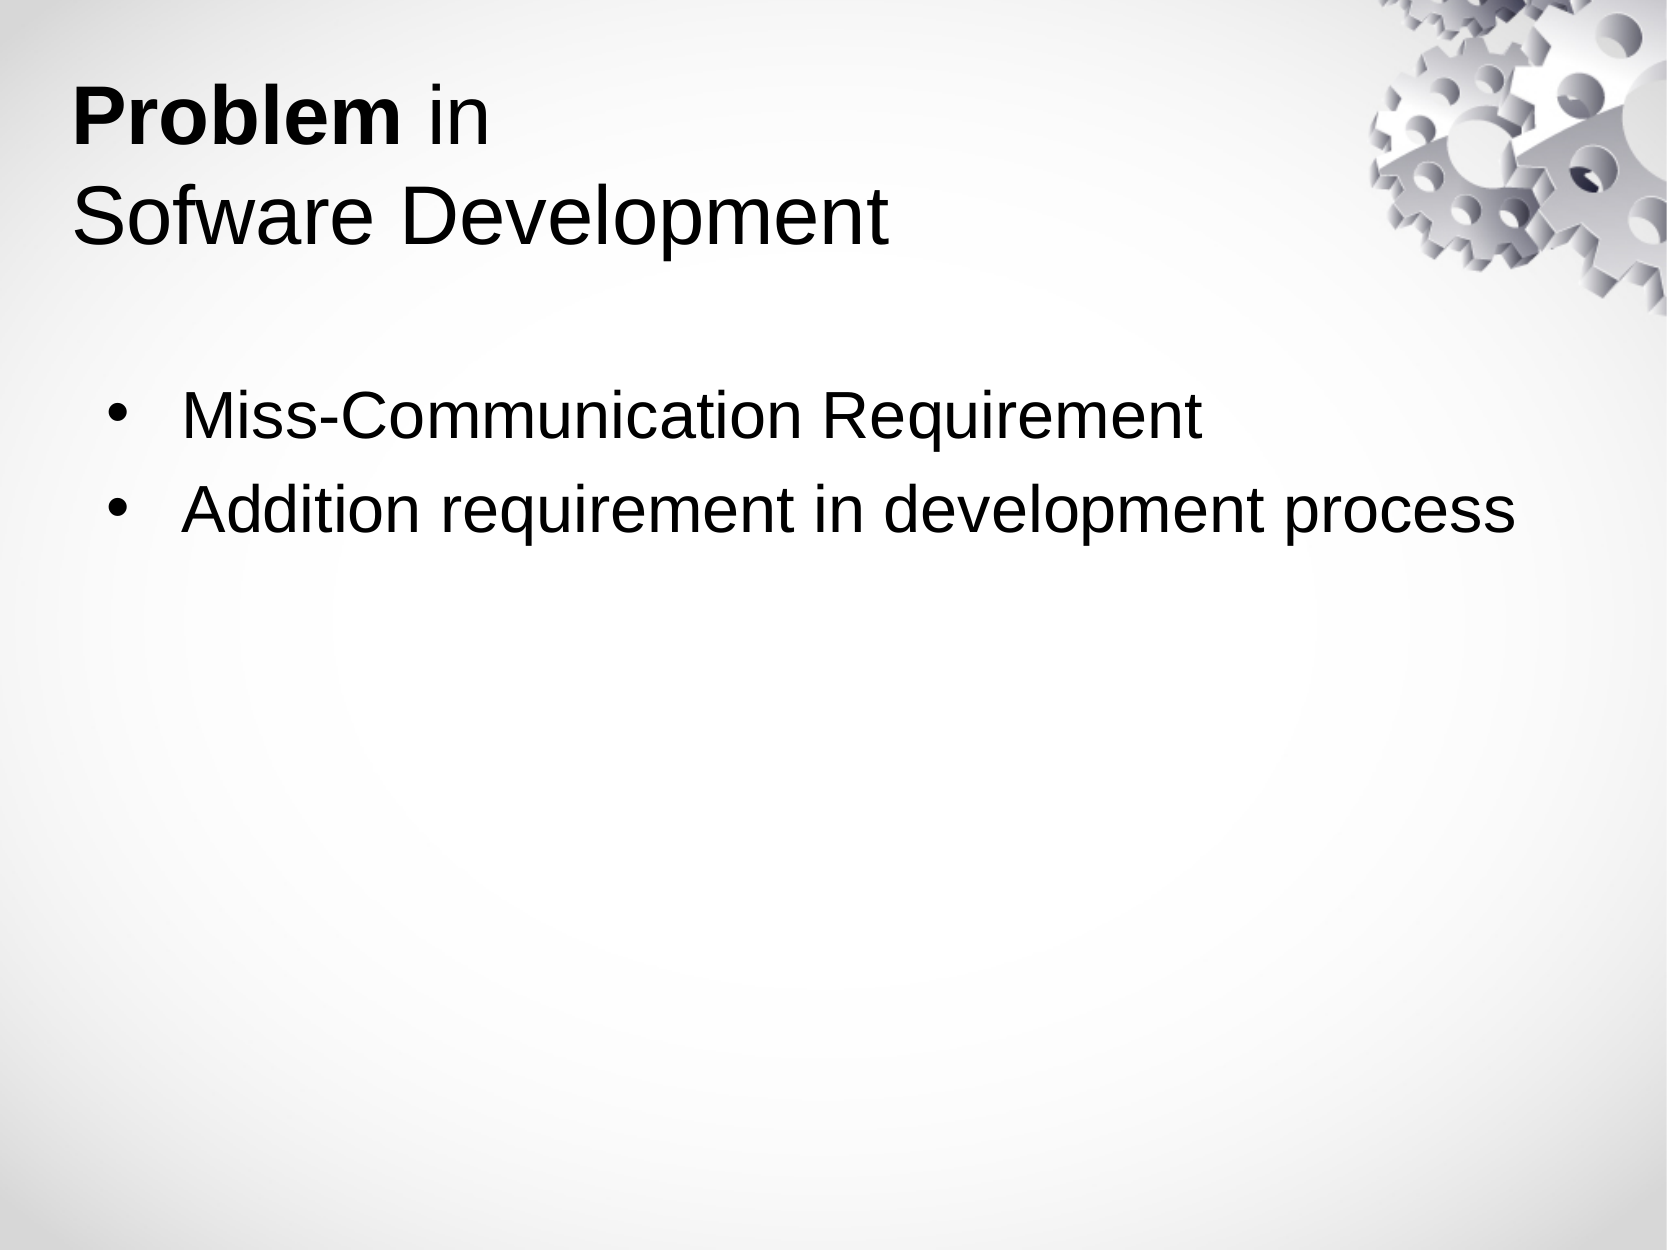

# Problem in Sofware Development
Miss-Communication Requirement
Addition requirement in development process